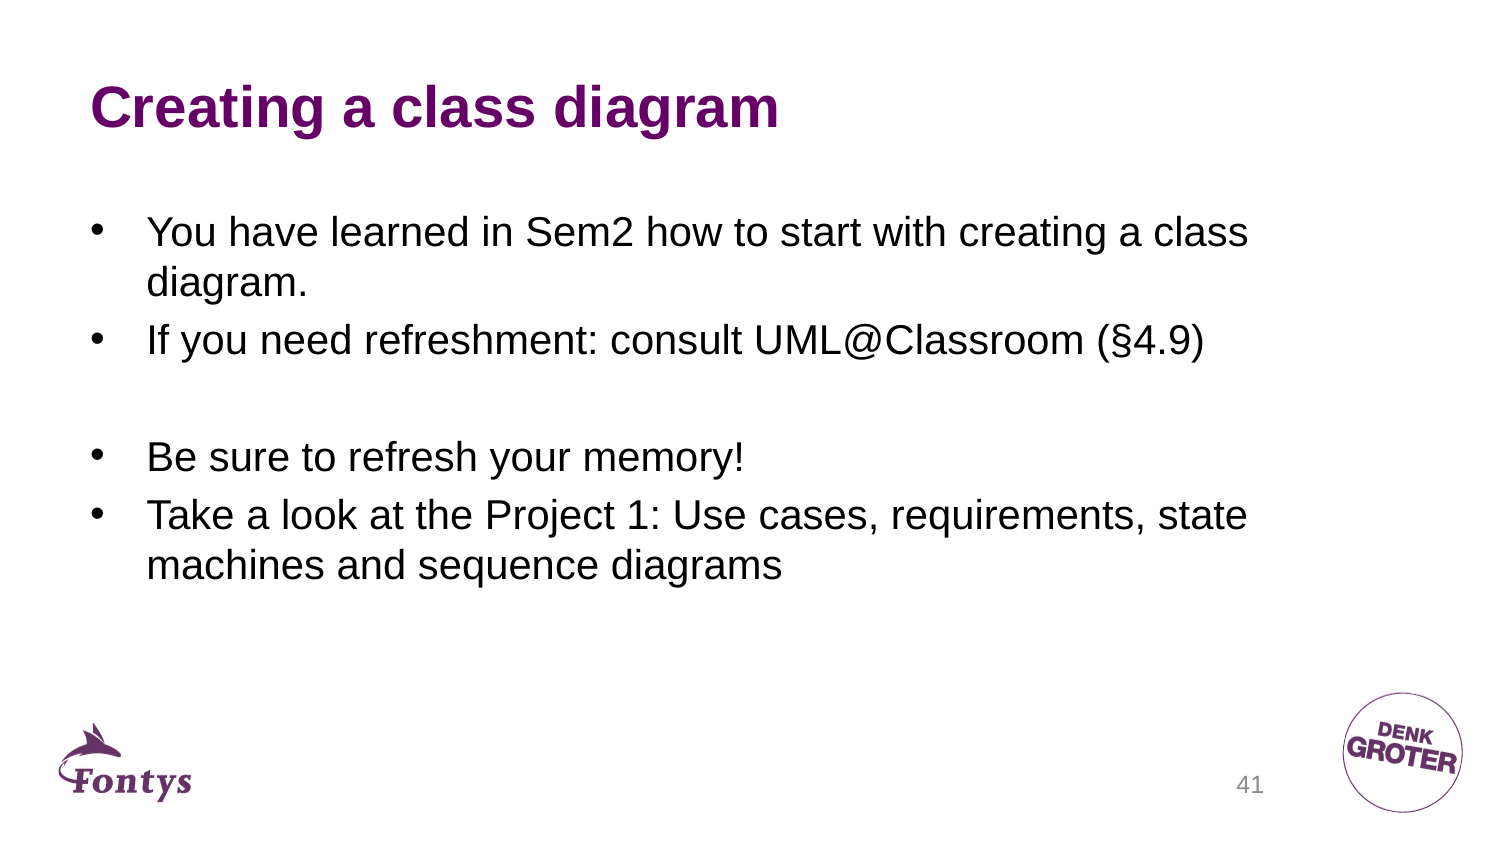

# Creating a class diagram
You have learned in Sem2 how to start with creating a class diagram.
If you need refreshment: consult UML@Classroom (§4.9)

Be sure to refresh your memory!
Take a look at the Project 1: Use cases, requirements, state machines and sequence diagrams
41